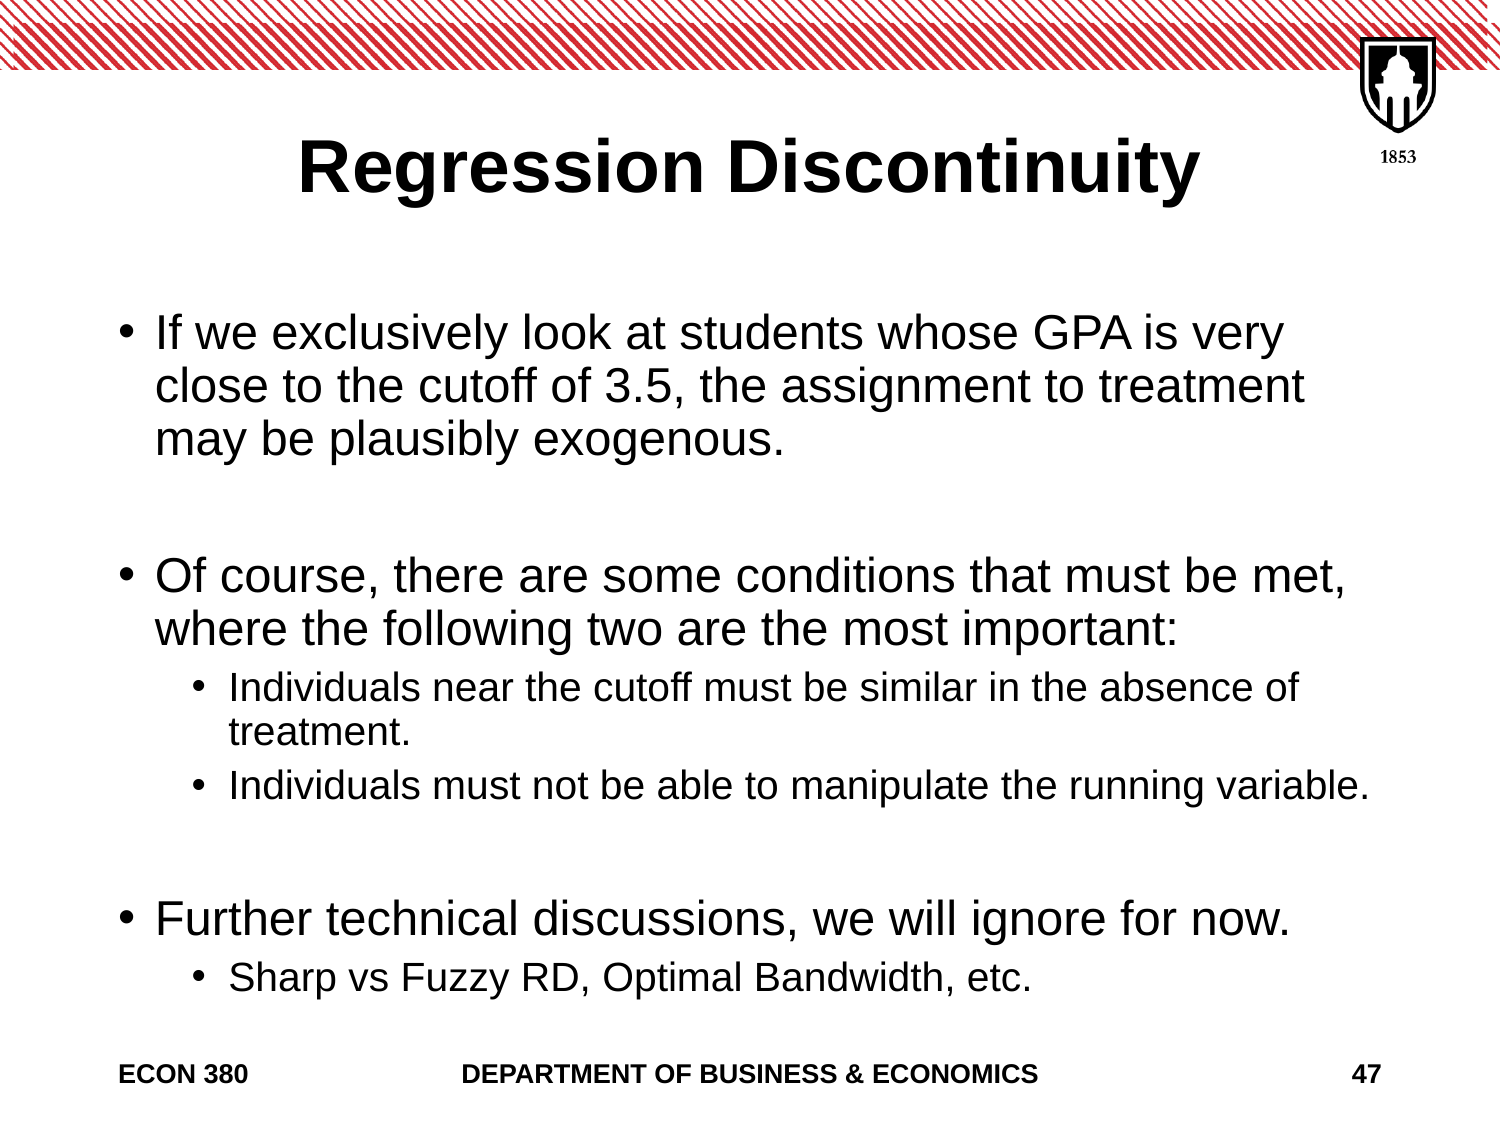

# Regression Discontinuity
If we exclusively look at students whose GPA is very close to the cutoff of 3.5, the assignment to treatment may be plausibly exogenous.

Of course, there are some conditions that must be met, where the following two are the most important:
Individuals near the cutoff must be similar in the absence of treatment.
Individuals must not be able to manipulate the running variable.

Further technical discussions, we will ignore for now.
Sharp vs Fuzzy RD, Optimal Bandwidth, etc.
ECON 380
DEPARTMENT OF BUSINESS & ECONOMICS
47